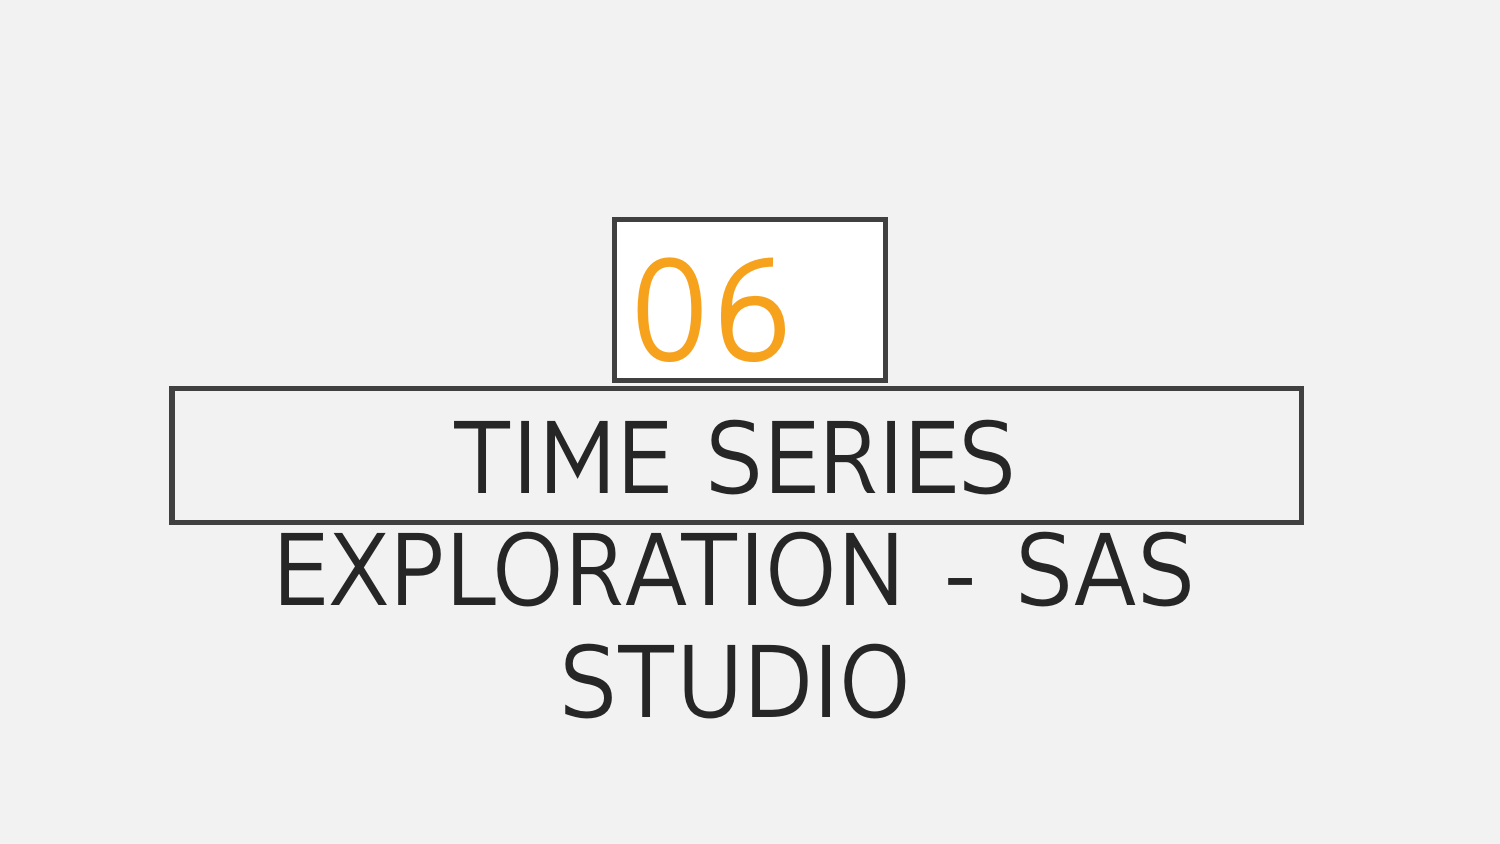

06
# Time Series Exploration - SAS STUDIO